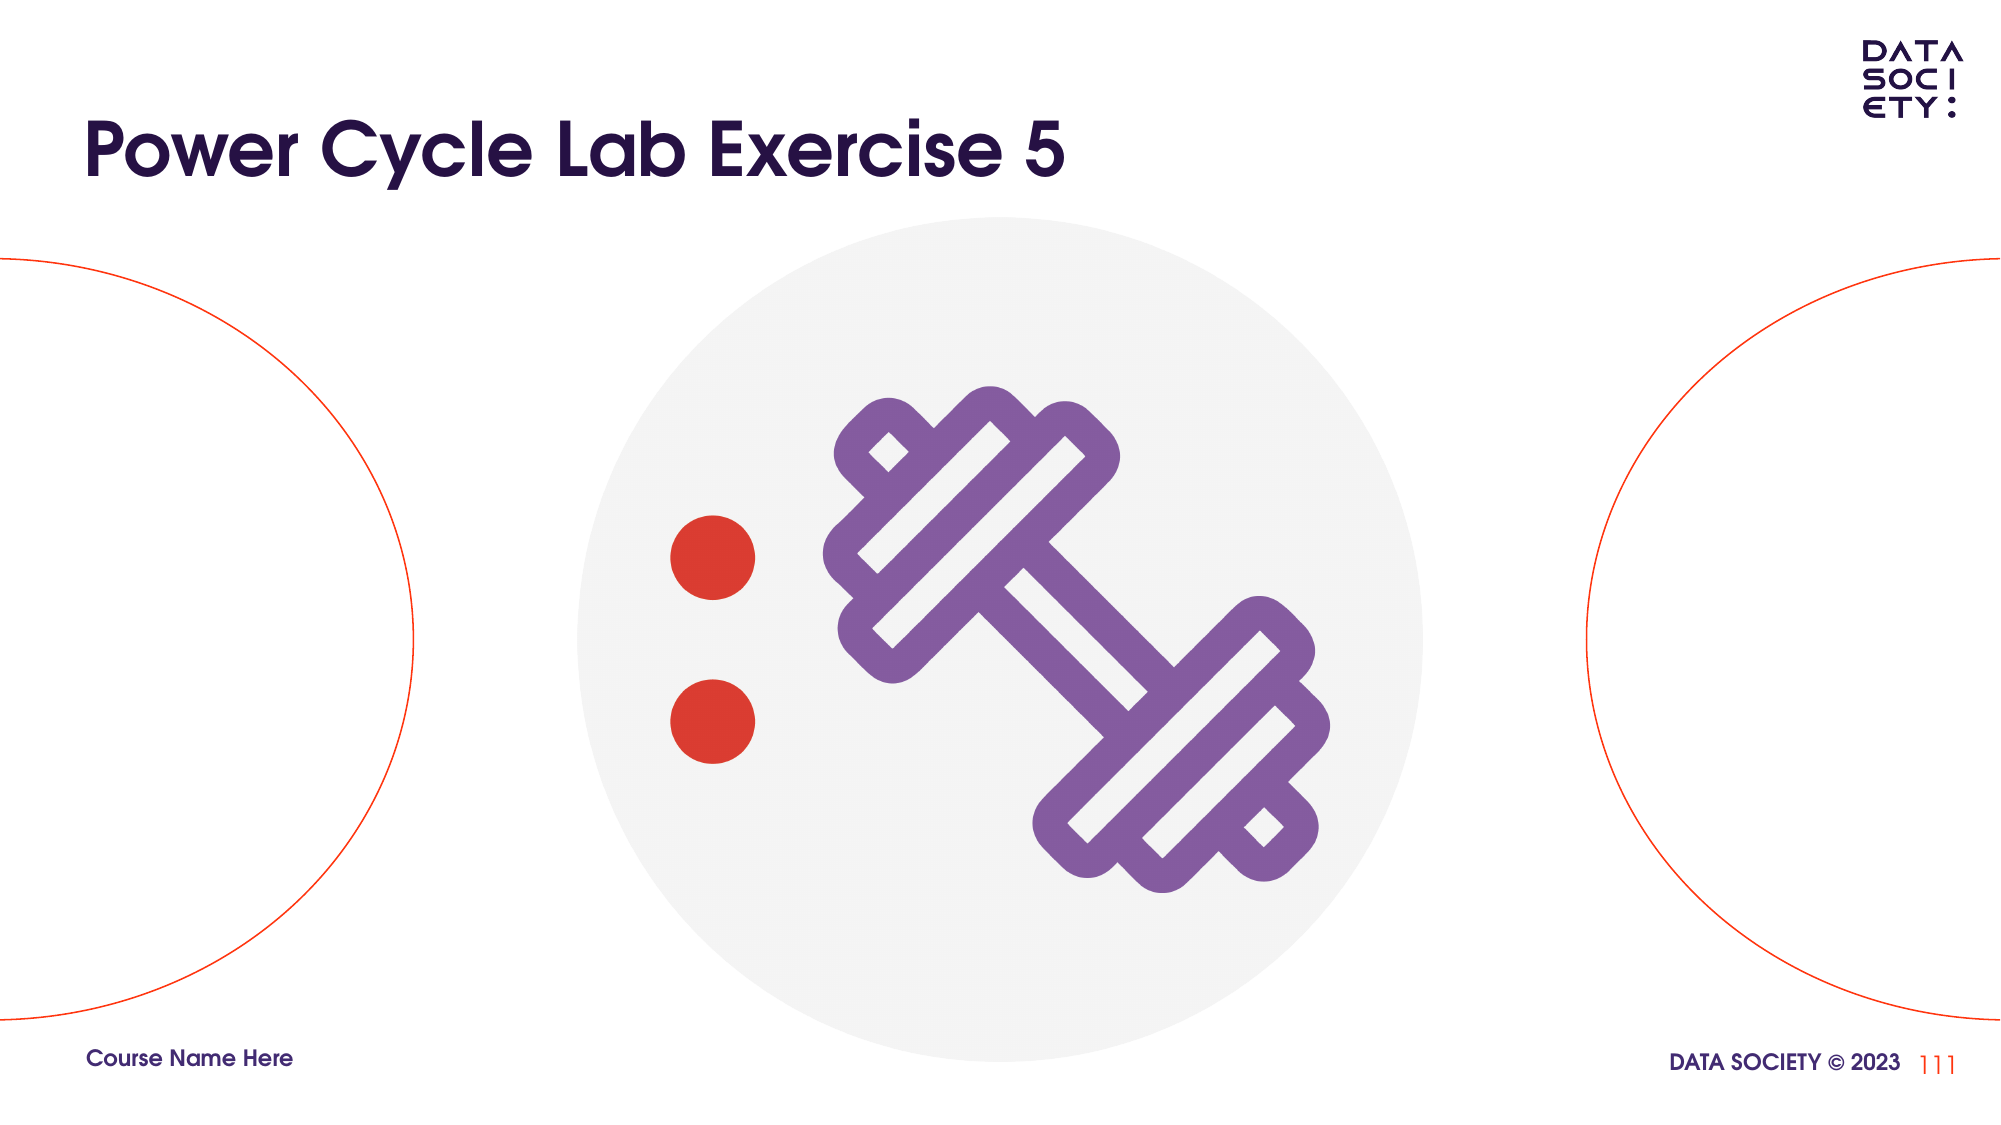

# Power Cycle Lab Exercise 5
111